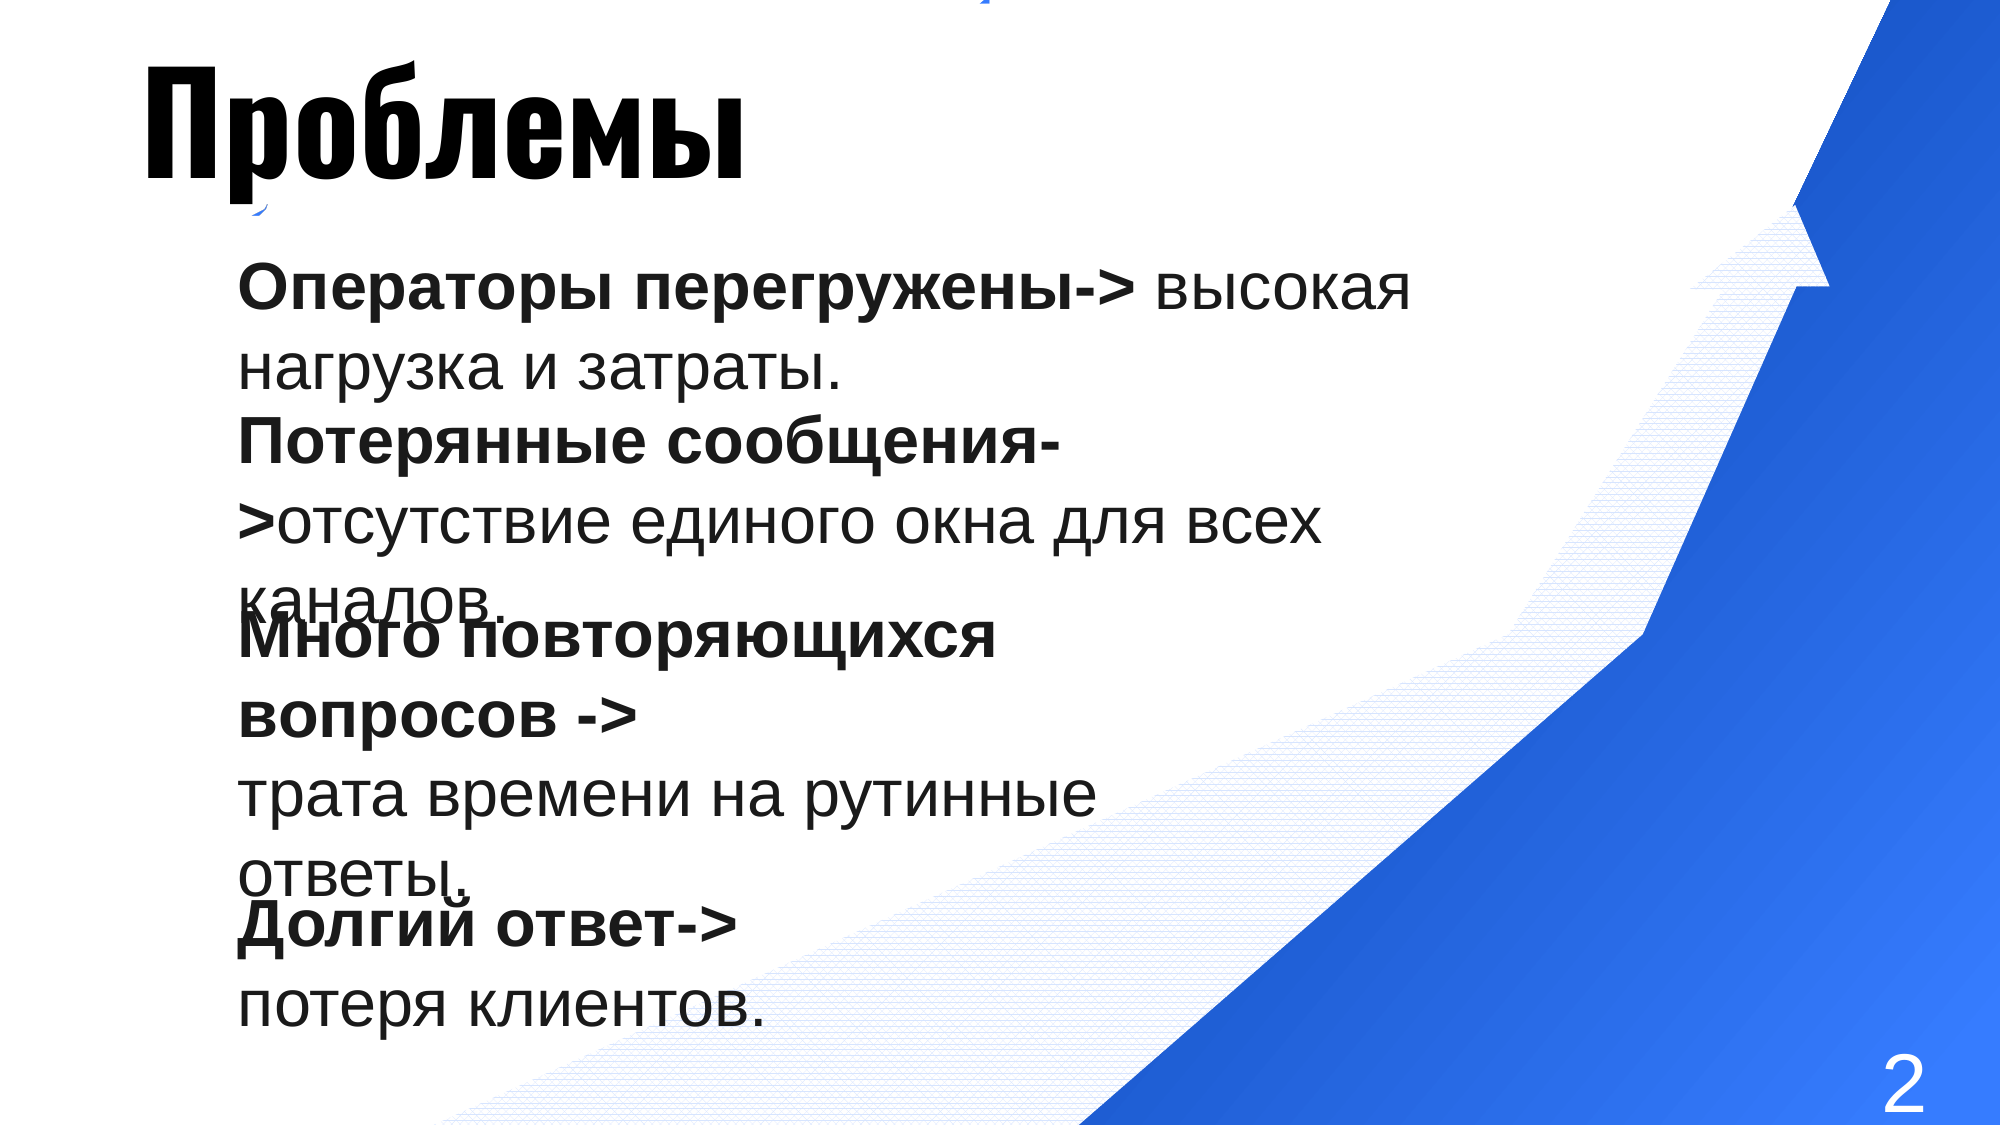

# Проблемы
Операторы перегружены-> высокая нагрузка и затраты.
Потерянные сообщения->отсутствие единого окна для всех каналов.
Много повторяющихся вопросов ->
трата времени на рутинные ответы.
Долгий ответ->
потеря клиентов.
2